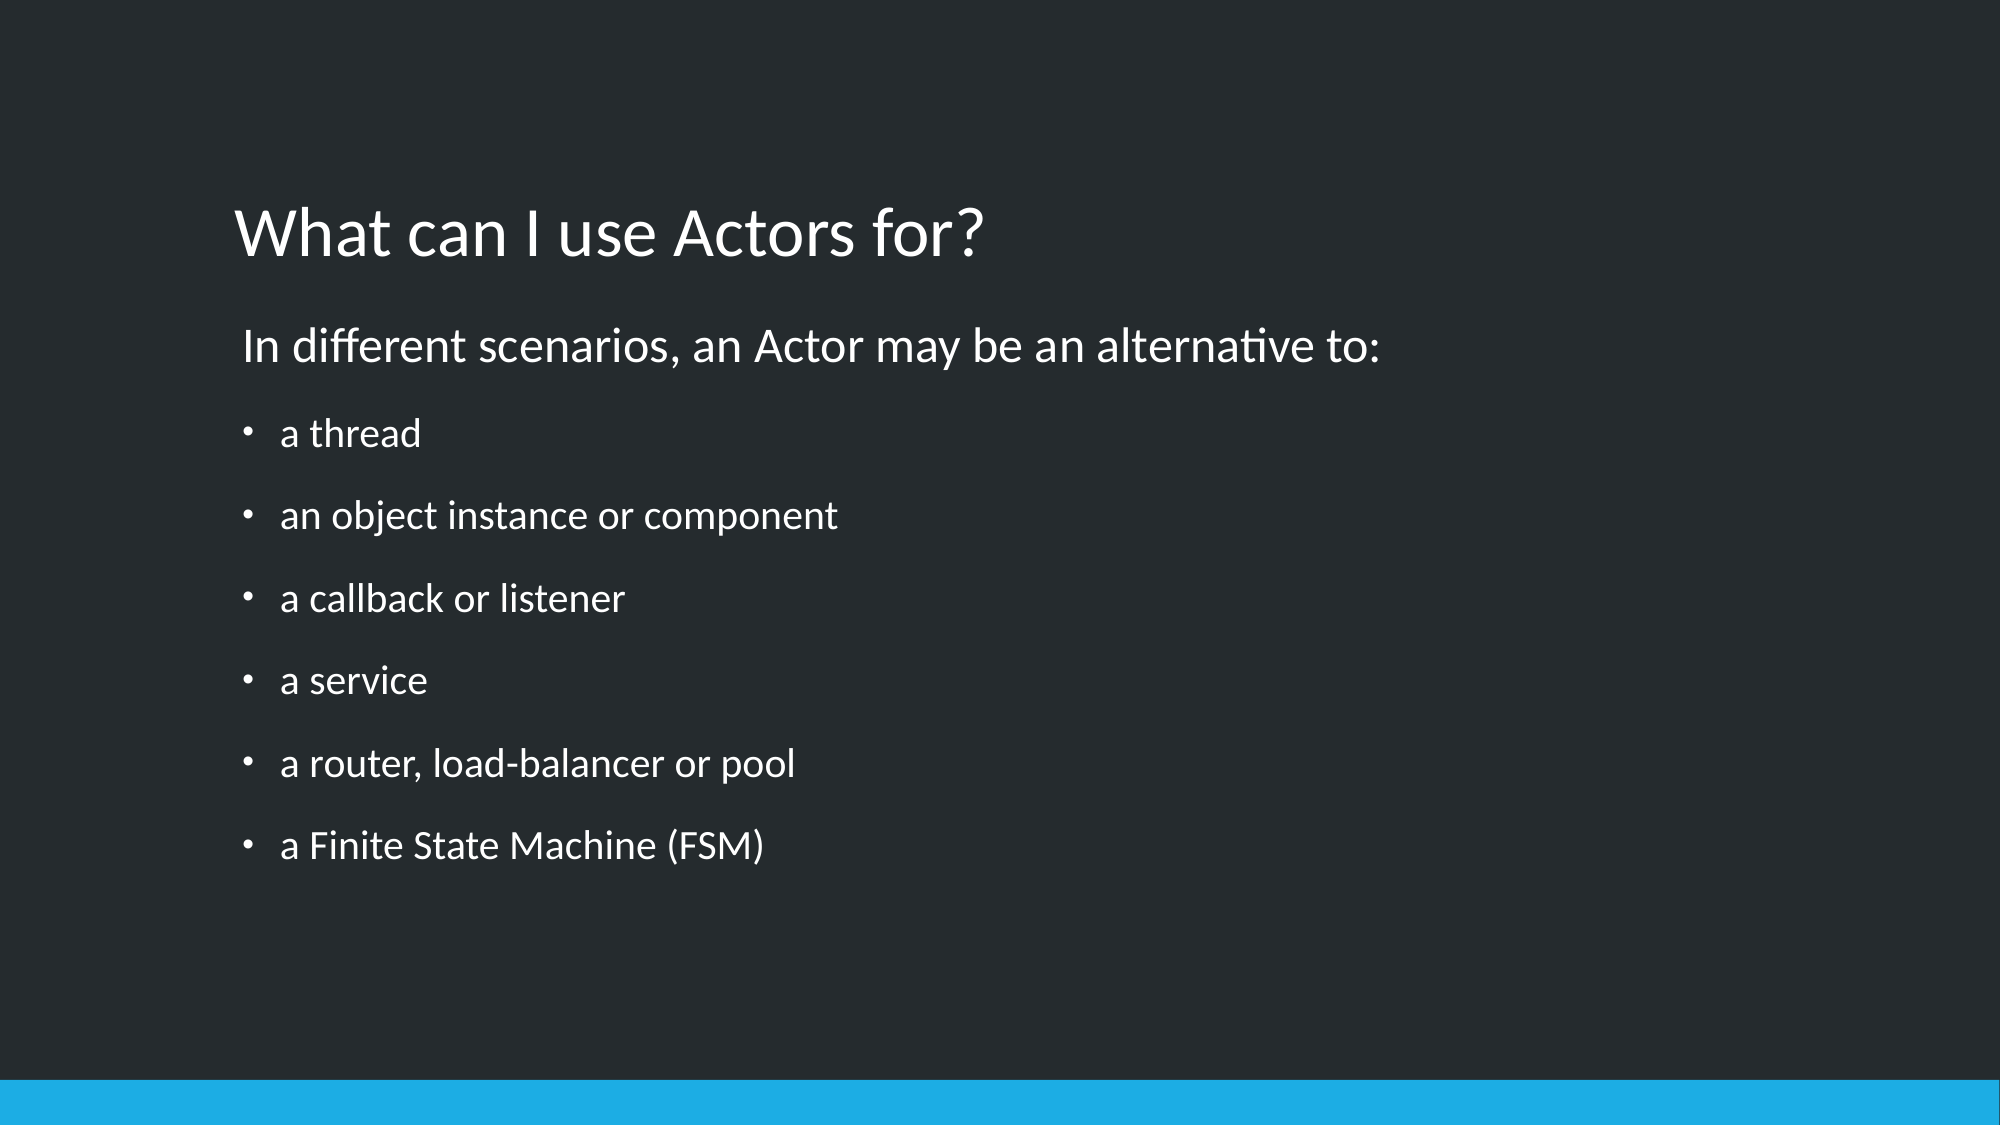

# What can I use Actors for?
In different scenarios, an Actor may be an alternative to:
a thread
an object instance or component
a callback or listener
a service
a router, load-balancer or pool
a Finite State Machine (FSM)